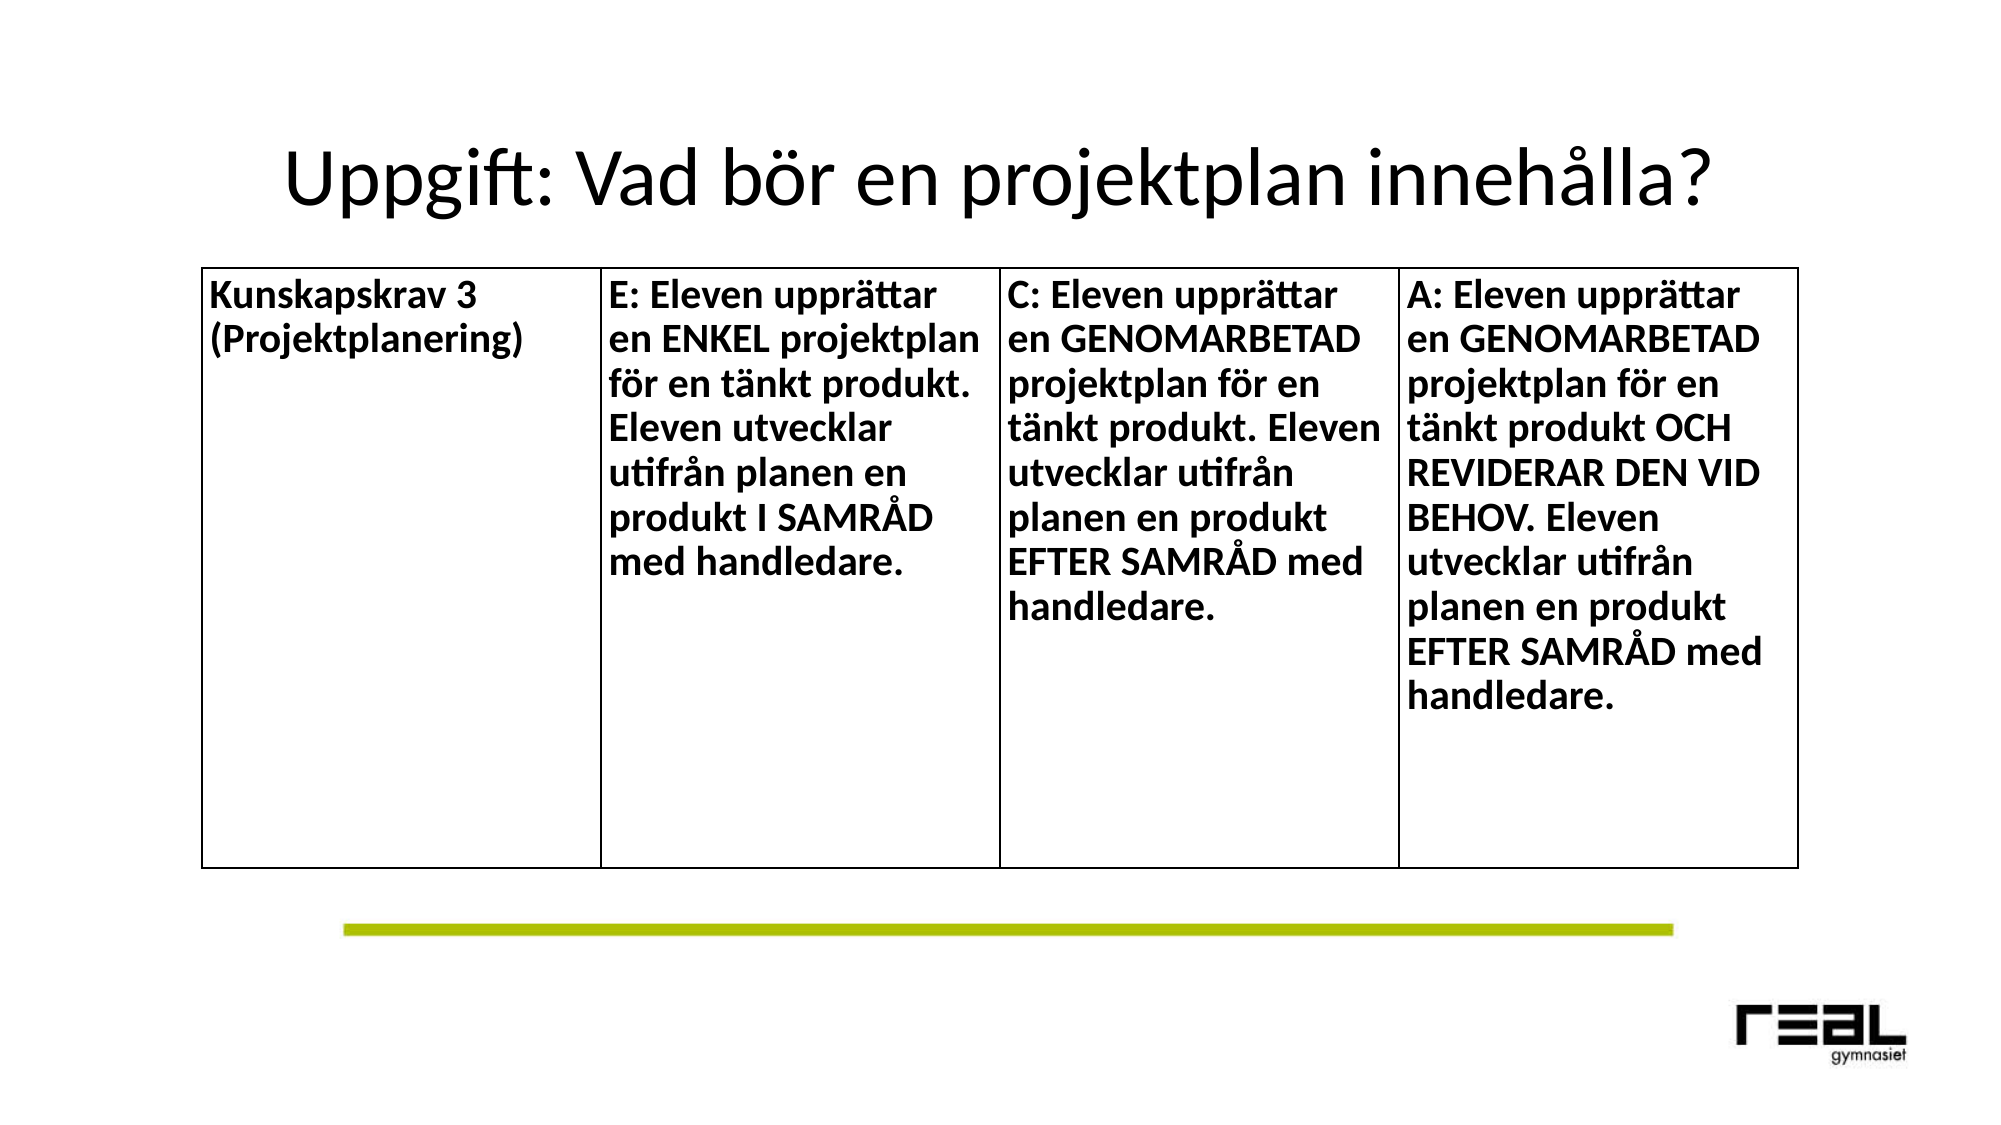

# Uppgift: Vad bör en projektplan innehålla?
| Kunskapskrav 3 (Projektplanering) | E: Eleven upprättar en ENKEL projektplan för en tänkt produkt. Eleven utvecklar utifrån planen en produkt I SAMRÅD med handledare. | C: Eleven upprättar en GENOMARBETAD projektplan för en tänkt produkt. Eleven utvecklar utifrån planen en produkt EFTER SAMRÅD med handledare. | A: Eleven upprättar en GENOMARBETAD projektplan för en tänkt produkt OCH REVIDERAR DEN VID BEHOV. Eleven utvecklar utifrån planen en produkt EFTER SAMRÅD med handledare. |
| --- | --- | --- | --- |